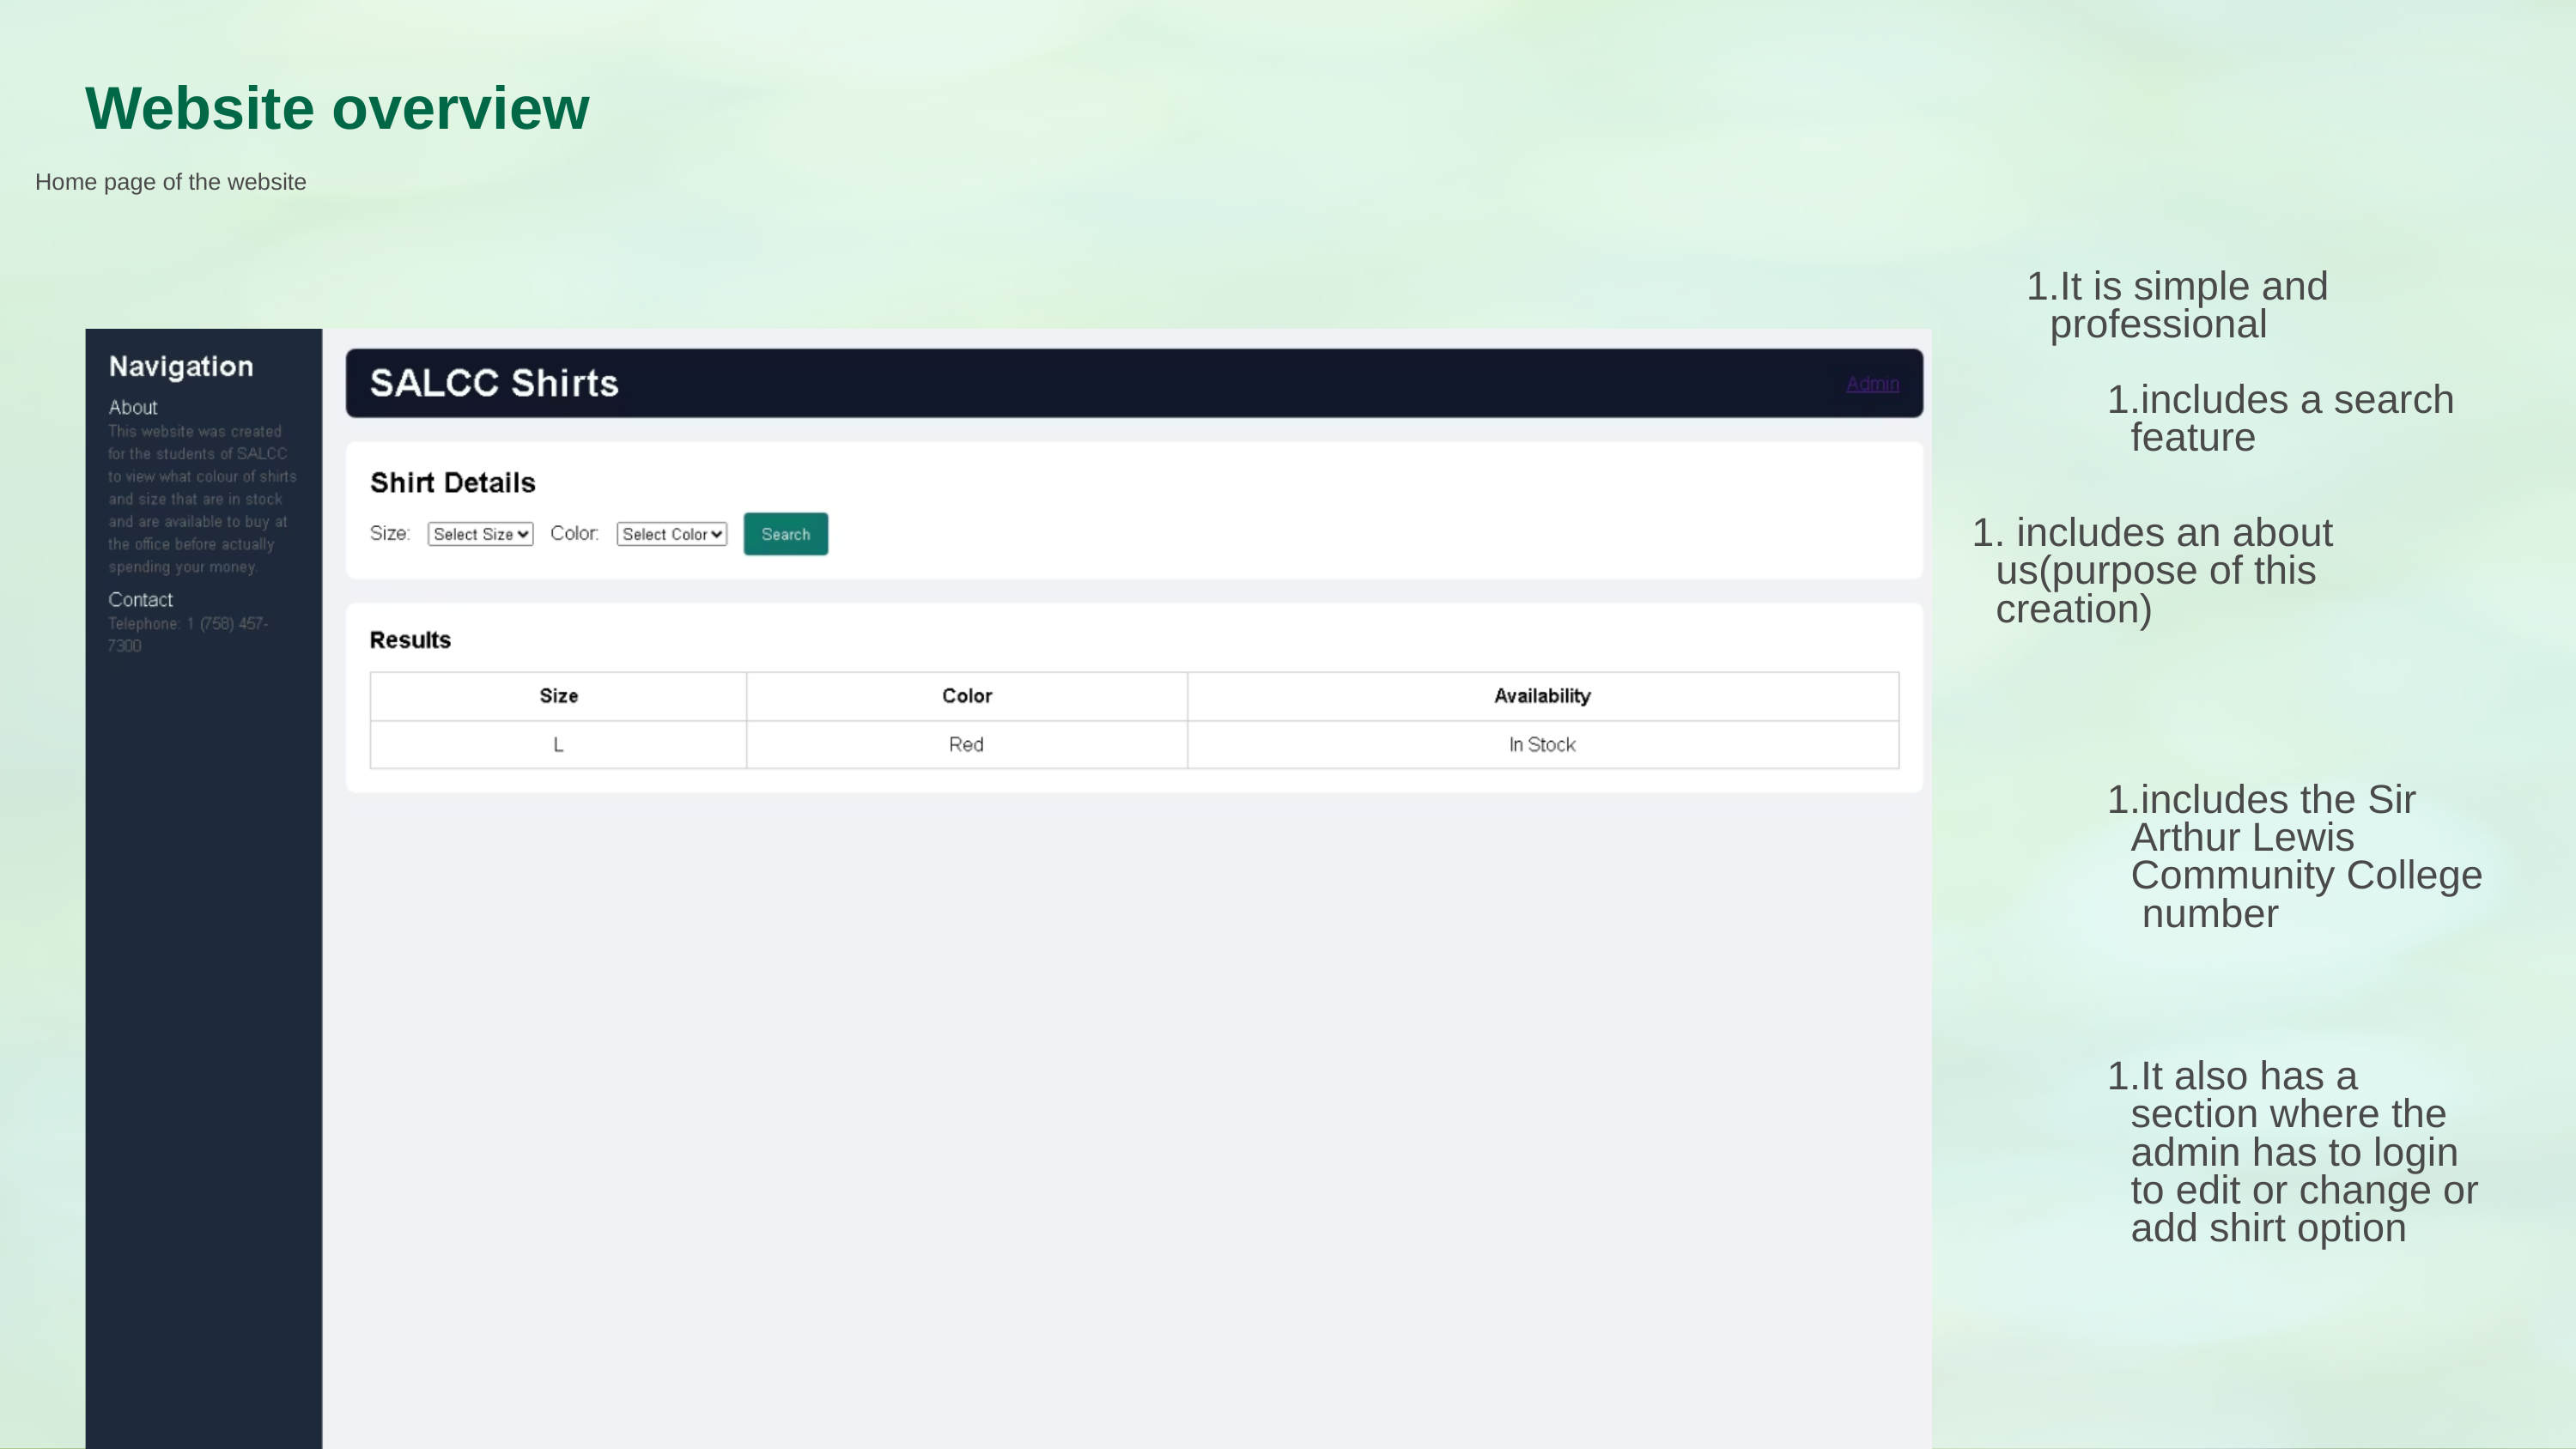

Website overview

Home page of the website

It is simple and professional

includes a search feature

 includes an about us(purpose of this creation)

includes the Sir Arthur Lewis Community College  number

It also has a section where the admin has to login to edit or change or add shirt option